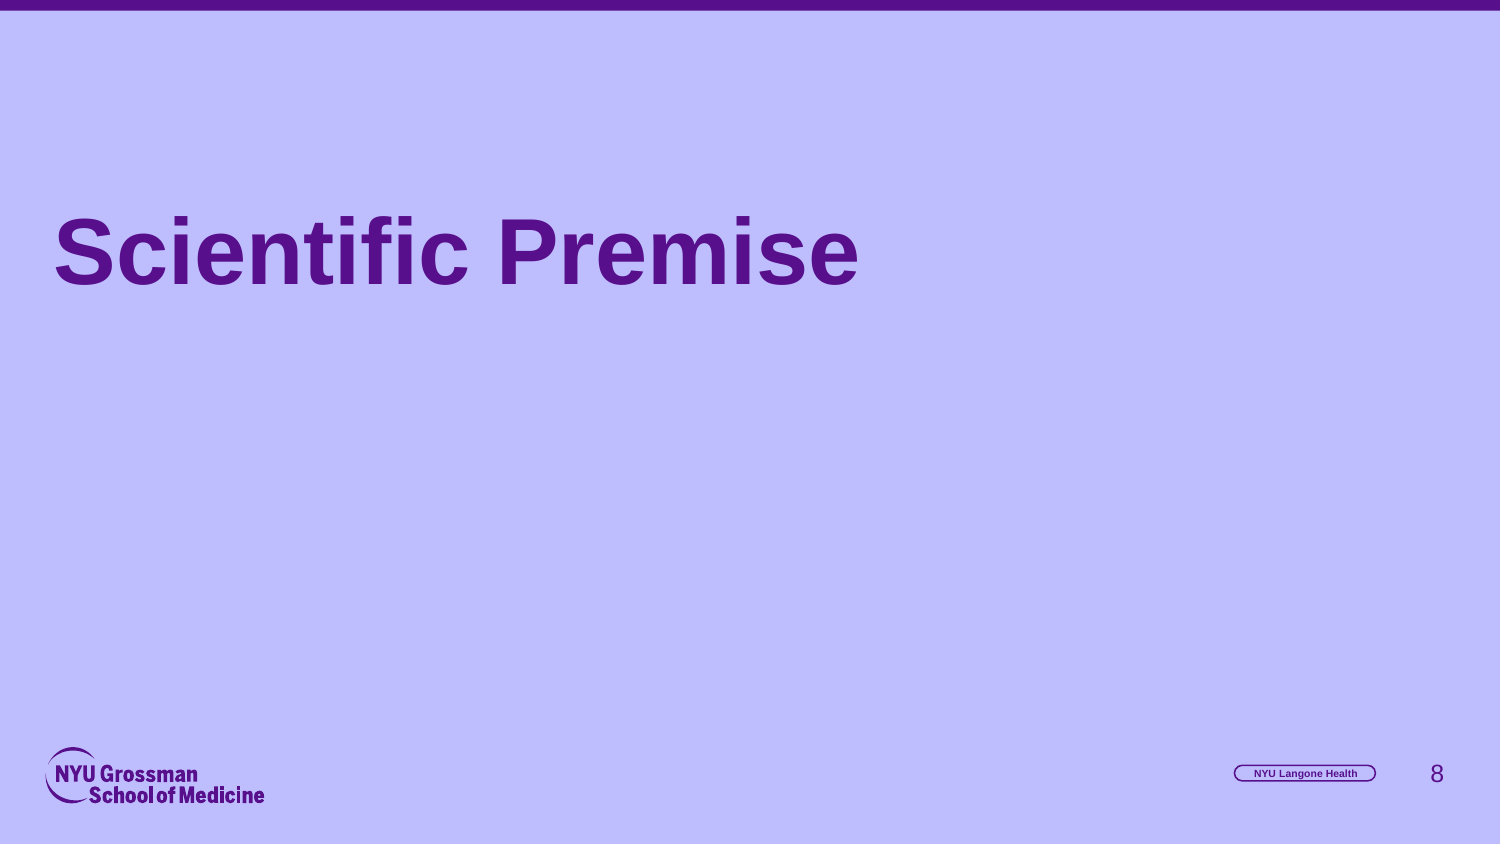

# Scientific Premise
8
NYU Langone Health